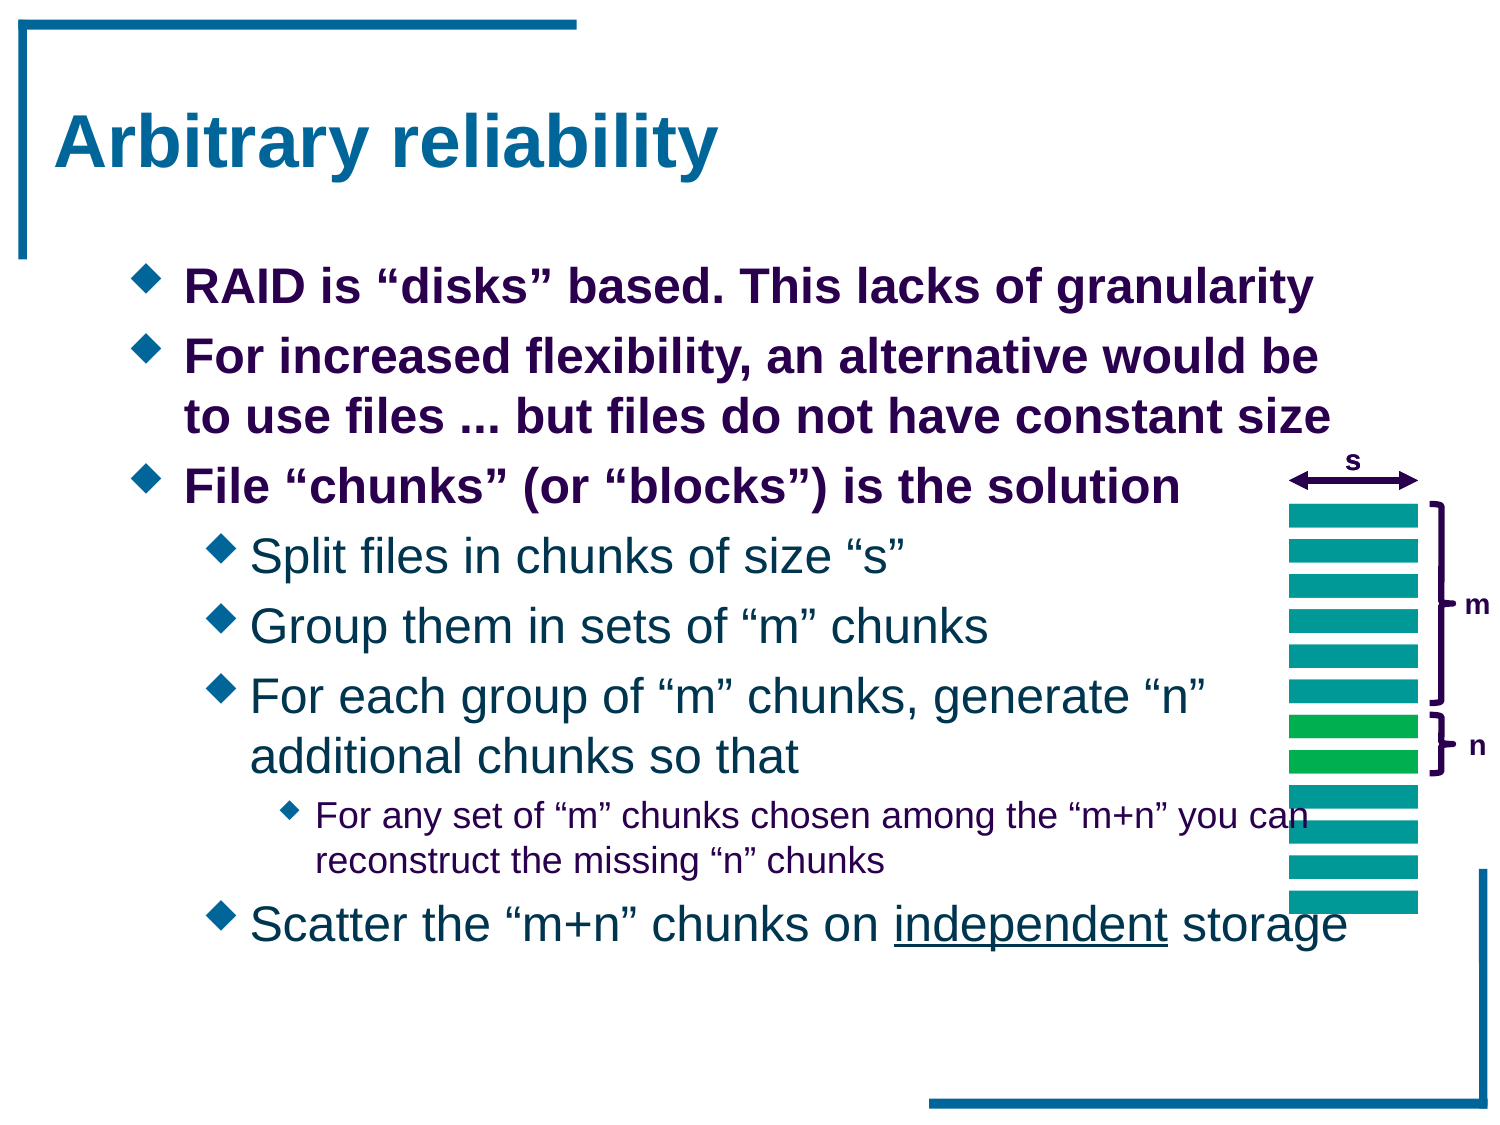

# Arbitrary reliability
RAID is “disks” based. This lacks of granularity
For increased flexibility, an alternative would be to use files ... but files do not have constant size
File “chunks” (or “blocks”) is the solution
Split files in chunks of size “s”
Group them in sets of “m” chunks
For each group of “m” chunks, generate “n” additional chunks so that
For any set of “m” chunks chosen among the “m+n” you can reconstruct the missing “n” chunks
Scatter the “m+n” chunks on independent storage
s

s

m

n